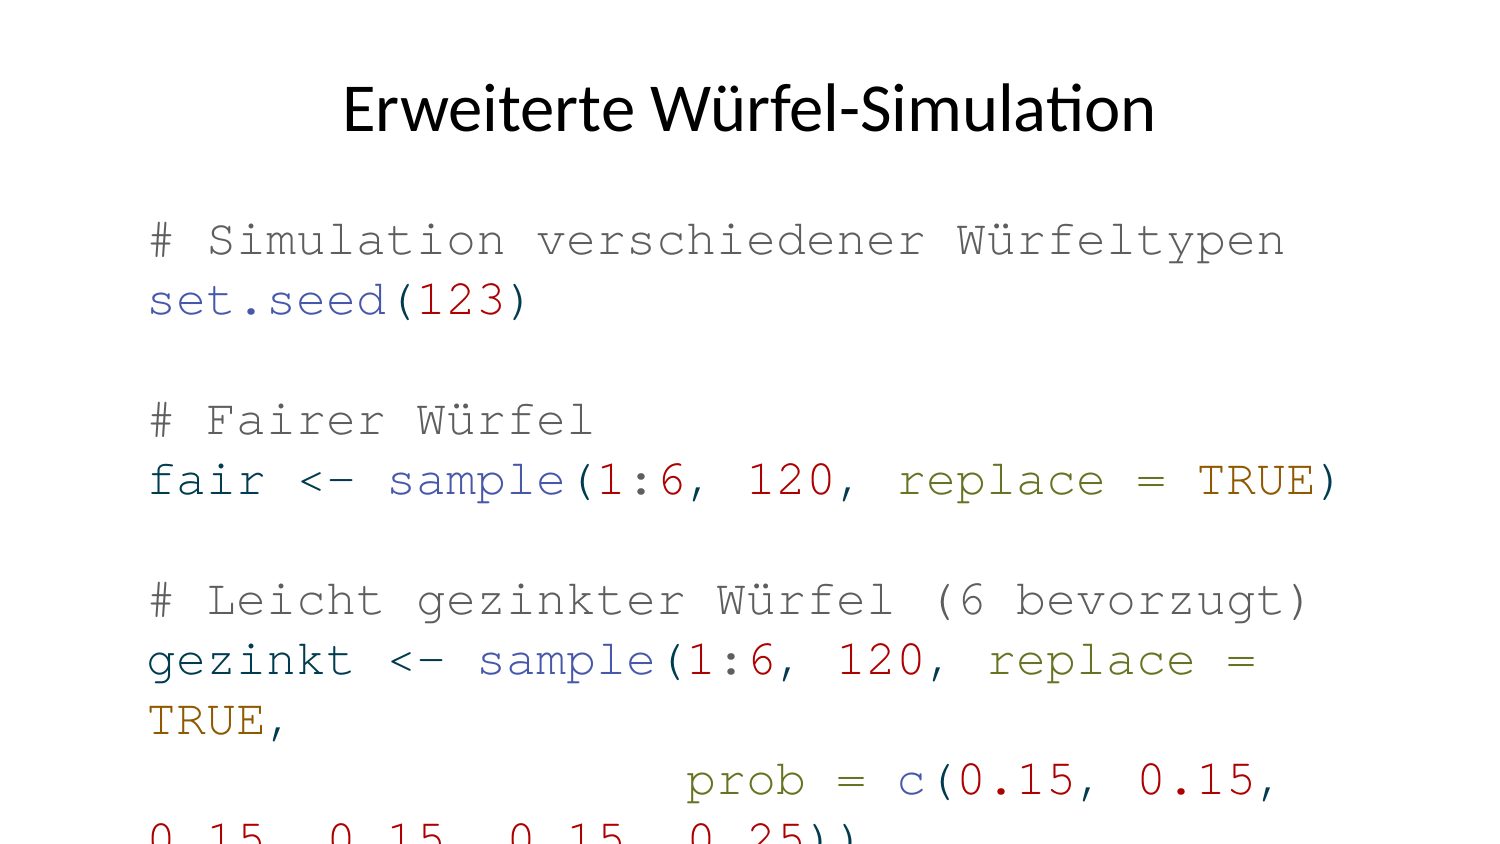

# Erweiterte Würfel-Simulation
# Simulation verschiedener Würfeltypen set.seed(123) # Fairer Würfel fair <- sample(1:6, 120, replace = TRUE) # Leicht gezinkter Würfel (6 bevorzugt) gezinkt <- sample(1:6, 120, replace = TRUE, prob = c(0.15, 0.15, 0.15, 0.15, 0.15, 0.25)) # Stark gezinkter Würfel stark_gezinkt <- sample(1:6, 120, replace = TRUE, prob = c(0.1, 0.1, 0.1, 0.1, 0.1, 0.5)) # Alle testen chisq.test(table(fair))

    Chi-squared test for given probabilities

data:  table(fair)
X-squared = 5.6, df = 5, p-value = 0.3471
chisq.test(table(gezinkt))

    Chi-squared test for given probabilities

data:  table(gezinkt)
X-squared = 2, df = 5, p-value = 0.8491
chisq.test(table(stark_gezinkt))

    Chi-squared test for given probabilities

data:  table(stark_gezinkt)
X-squared = 146.6, df = 5, p-value < 2.2e-16